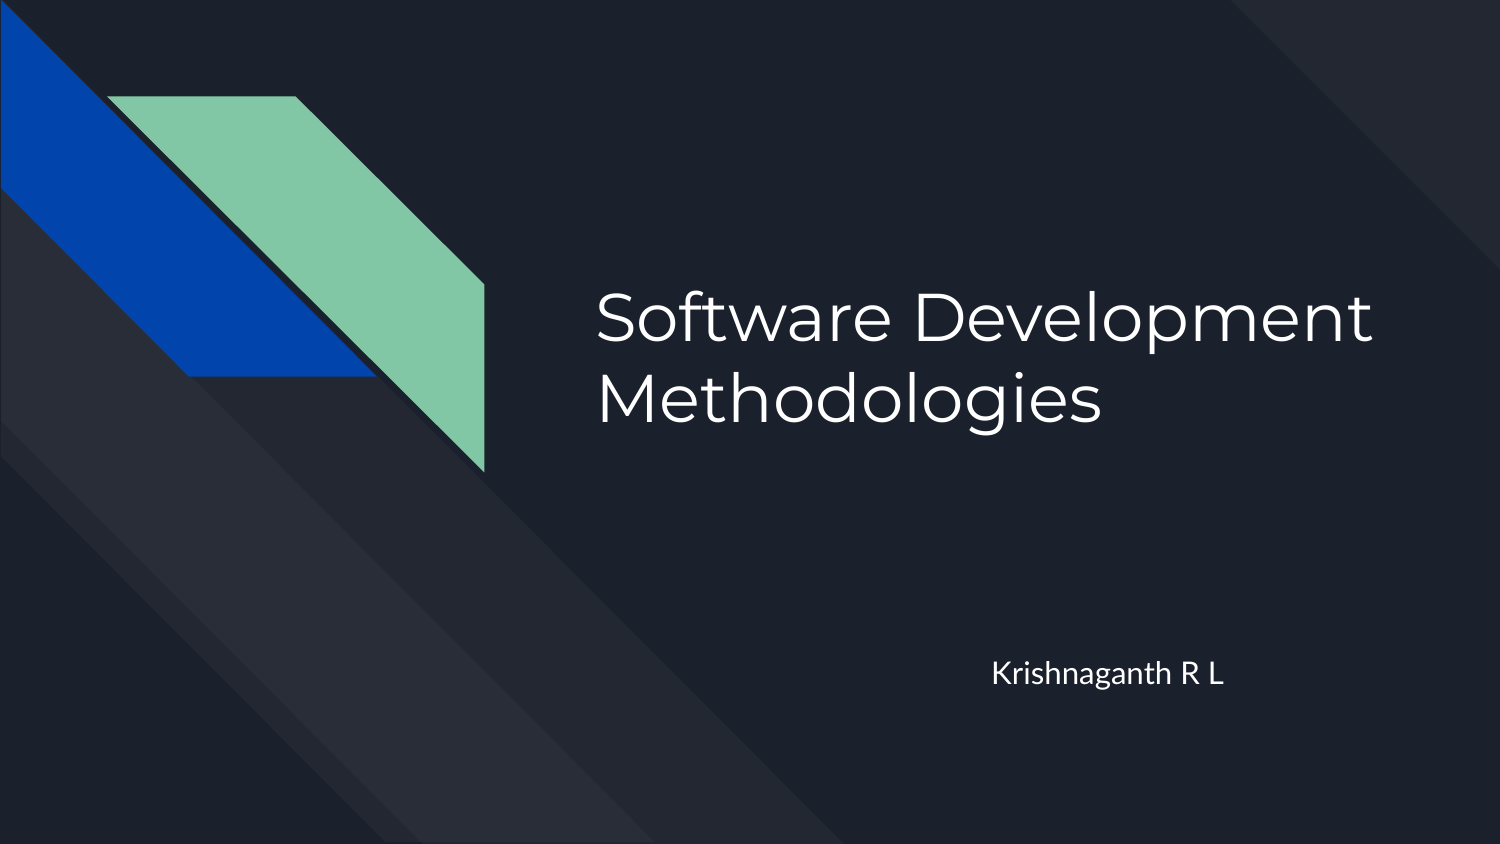

# Software Development Methodologies
Krishnaganth R L